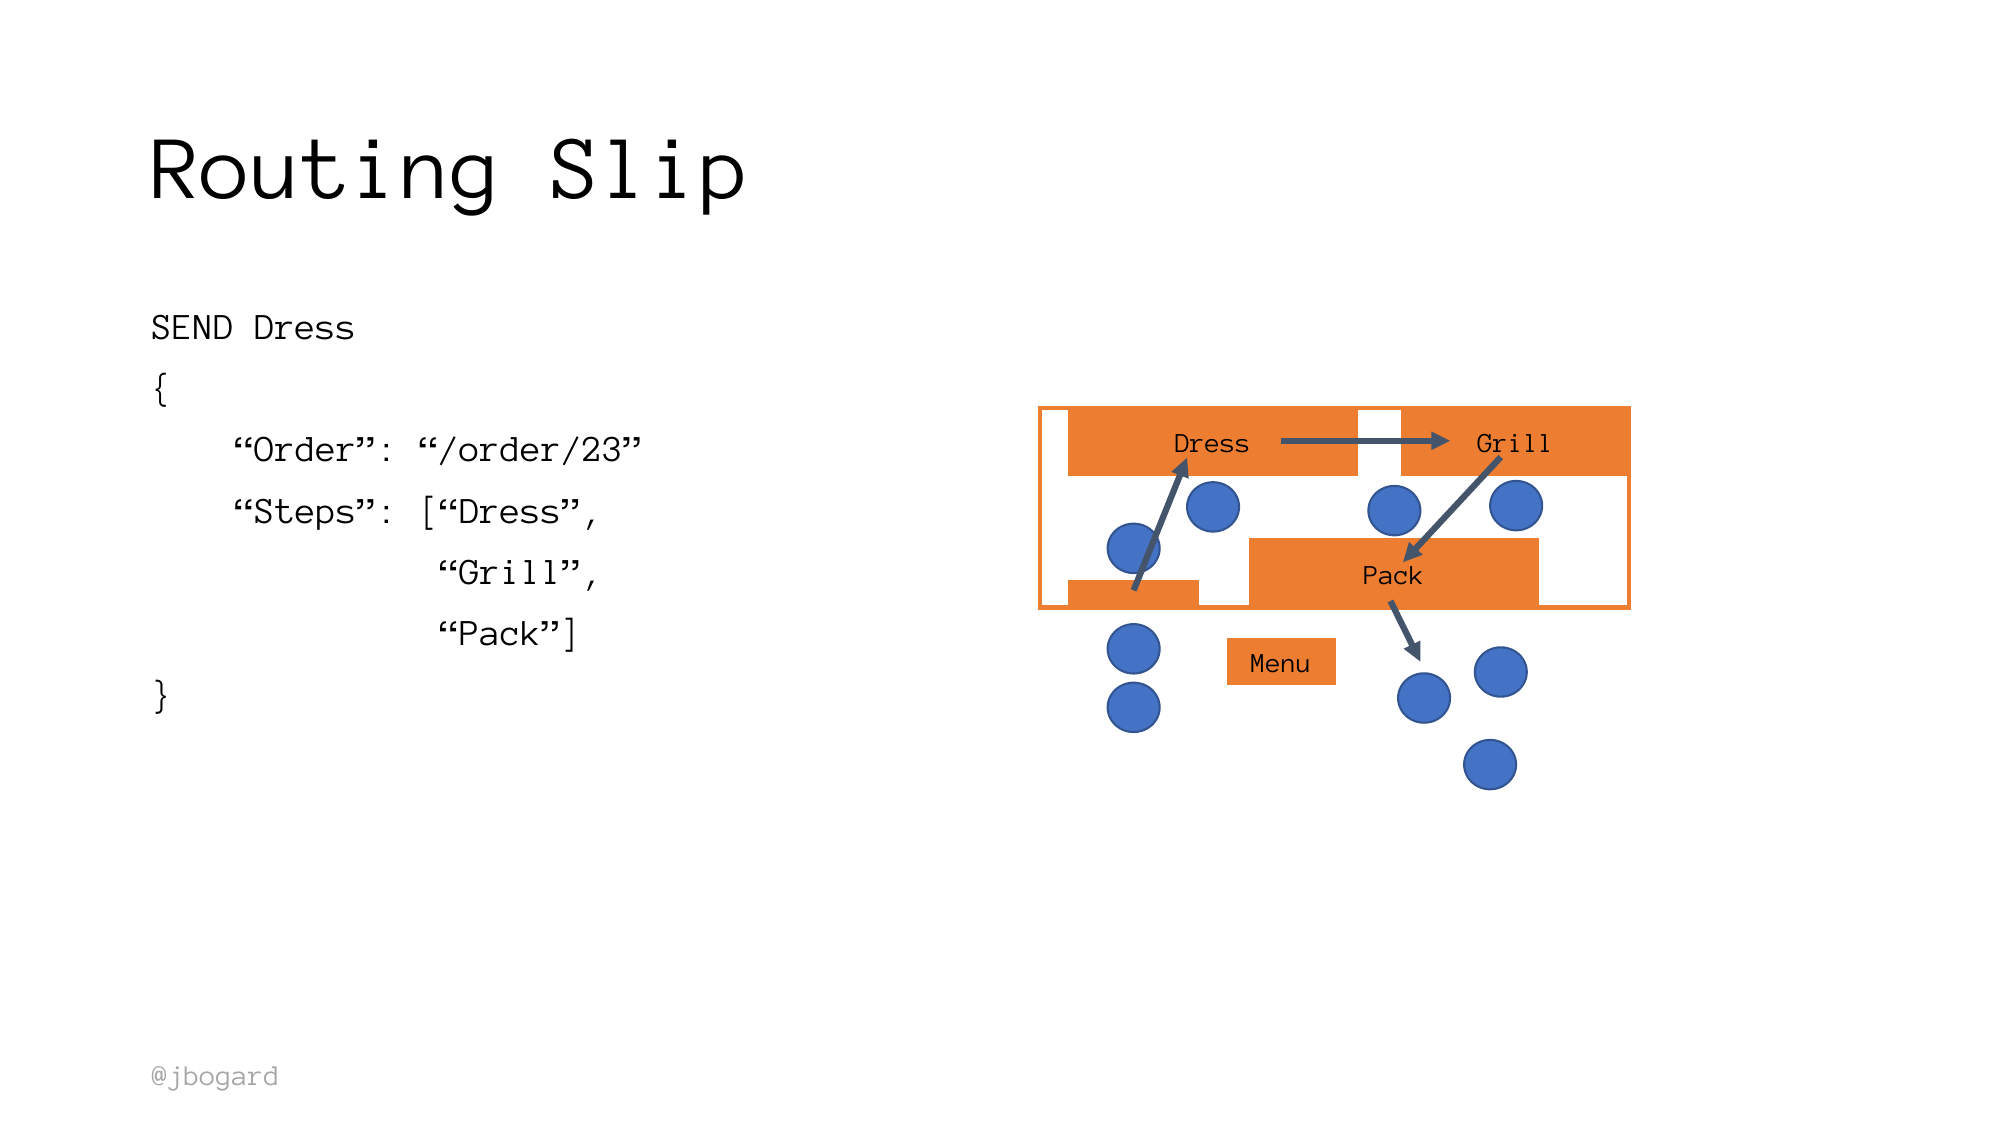

# Routing Slip
SEND Dress
{
    “Order”: “/order/23”
    “Steps”: [“Dress”,
              “Grill”,
              “Pack”]
}

Grill
Dress

Pack

Menu